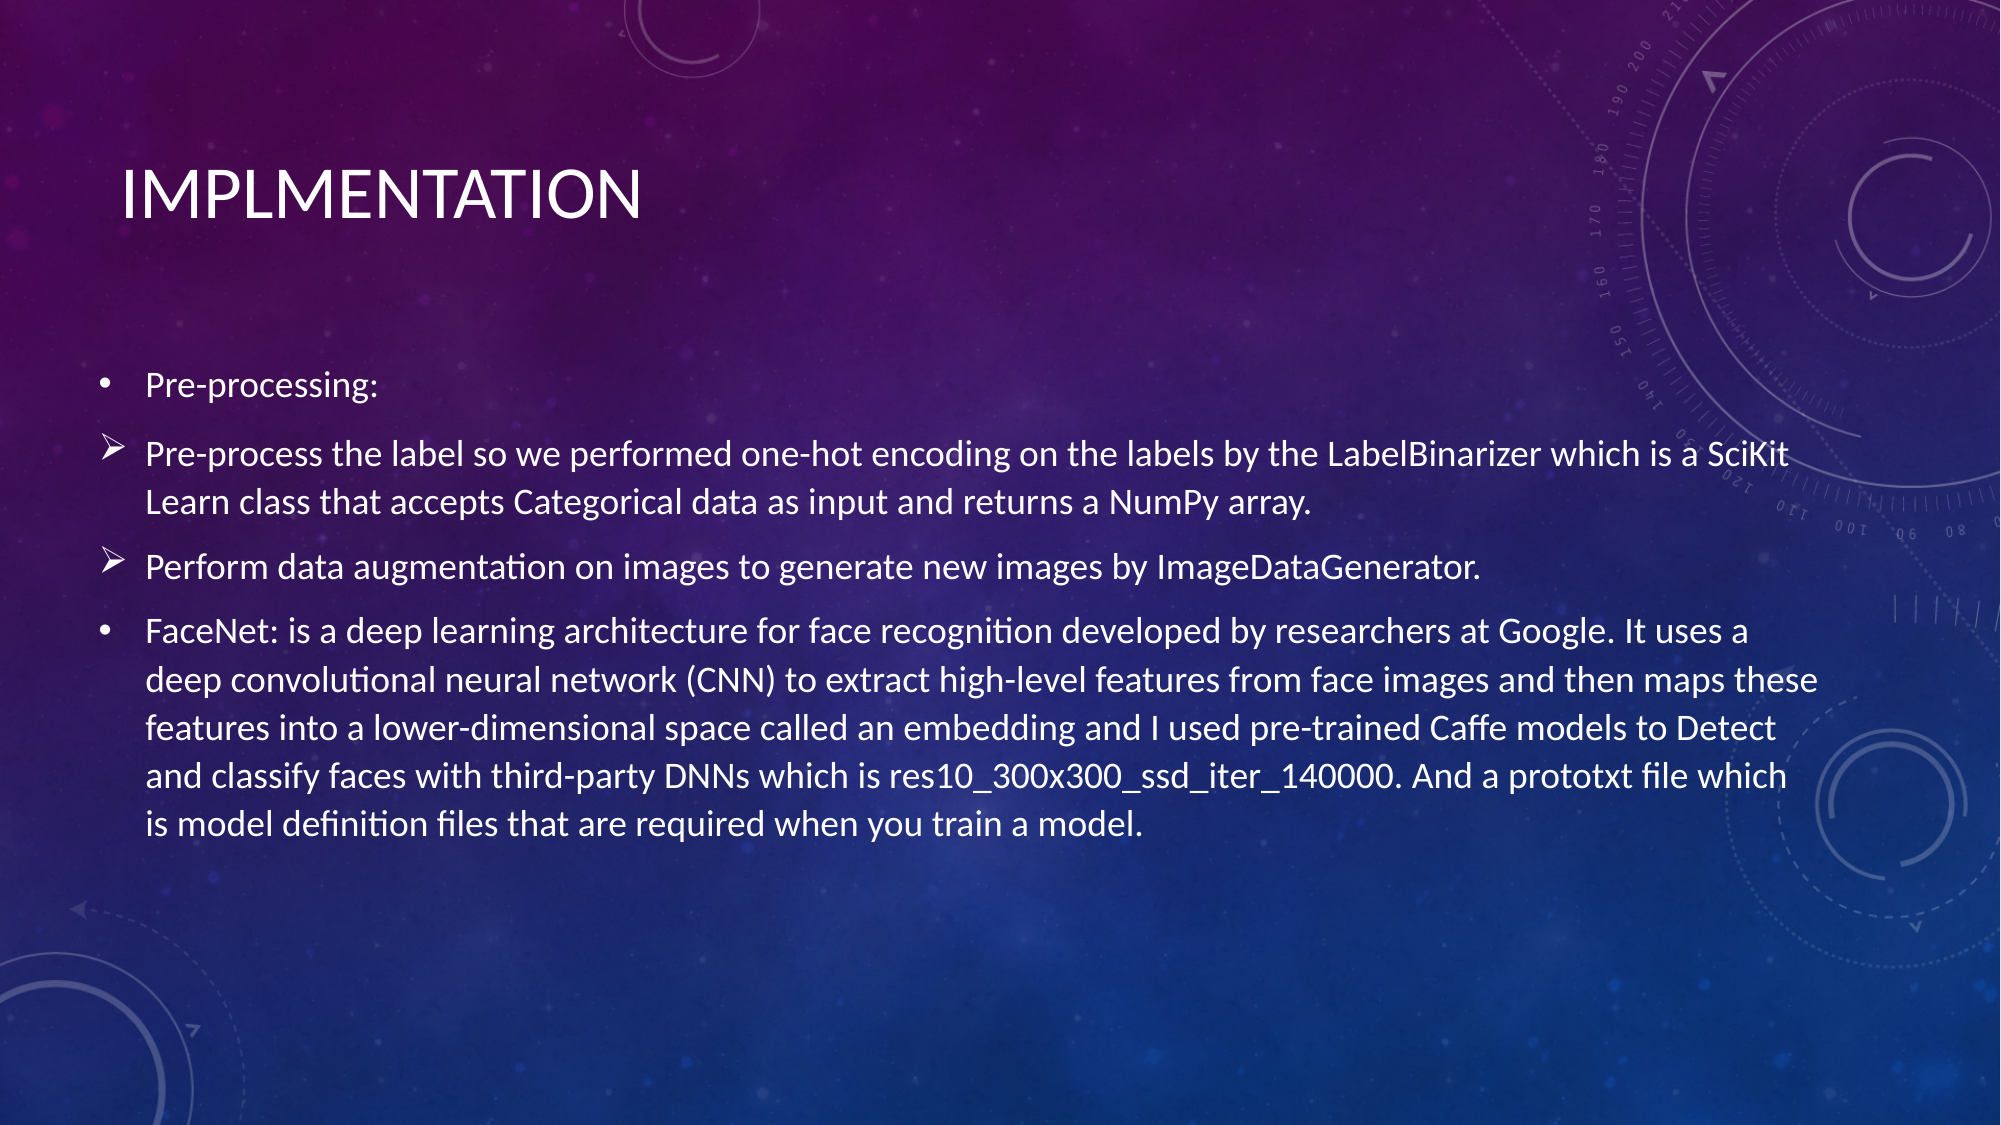

# IMPLMENTATION

Pre-processing:
Pre-process the label so we performed one-hot encoding on the labels by the LabelBinarizer which is a SciKit Learn class that accepts Categorical data as input and returns a NumPy array.
Perform data augmentation on images to generate new images by ImageDataGenerator.
FaceNet: is a deep learning architecture for face recognition developed by researchers at Google. It uses a deep convolutional neural network (CNN) to extract high-level features from face images and then maps these features into a lower-dimensional space called an embedding and I used pre-trained Caffe models to Detect and classify faces with third-party DNNs which is res10_300x300_ssd_iter_140000. And a prototxt file which is model definition files that are required when you train a model.